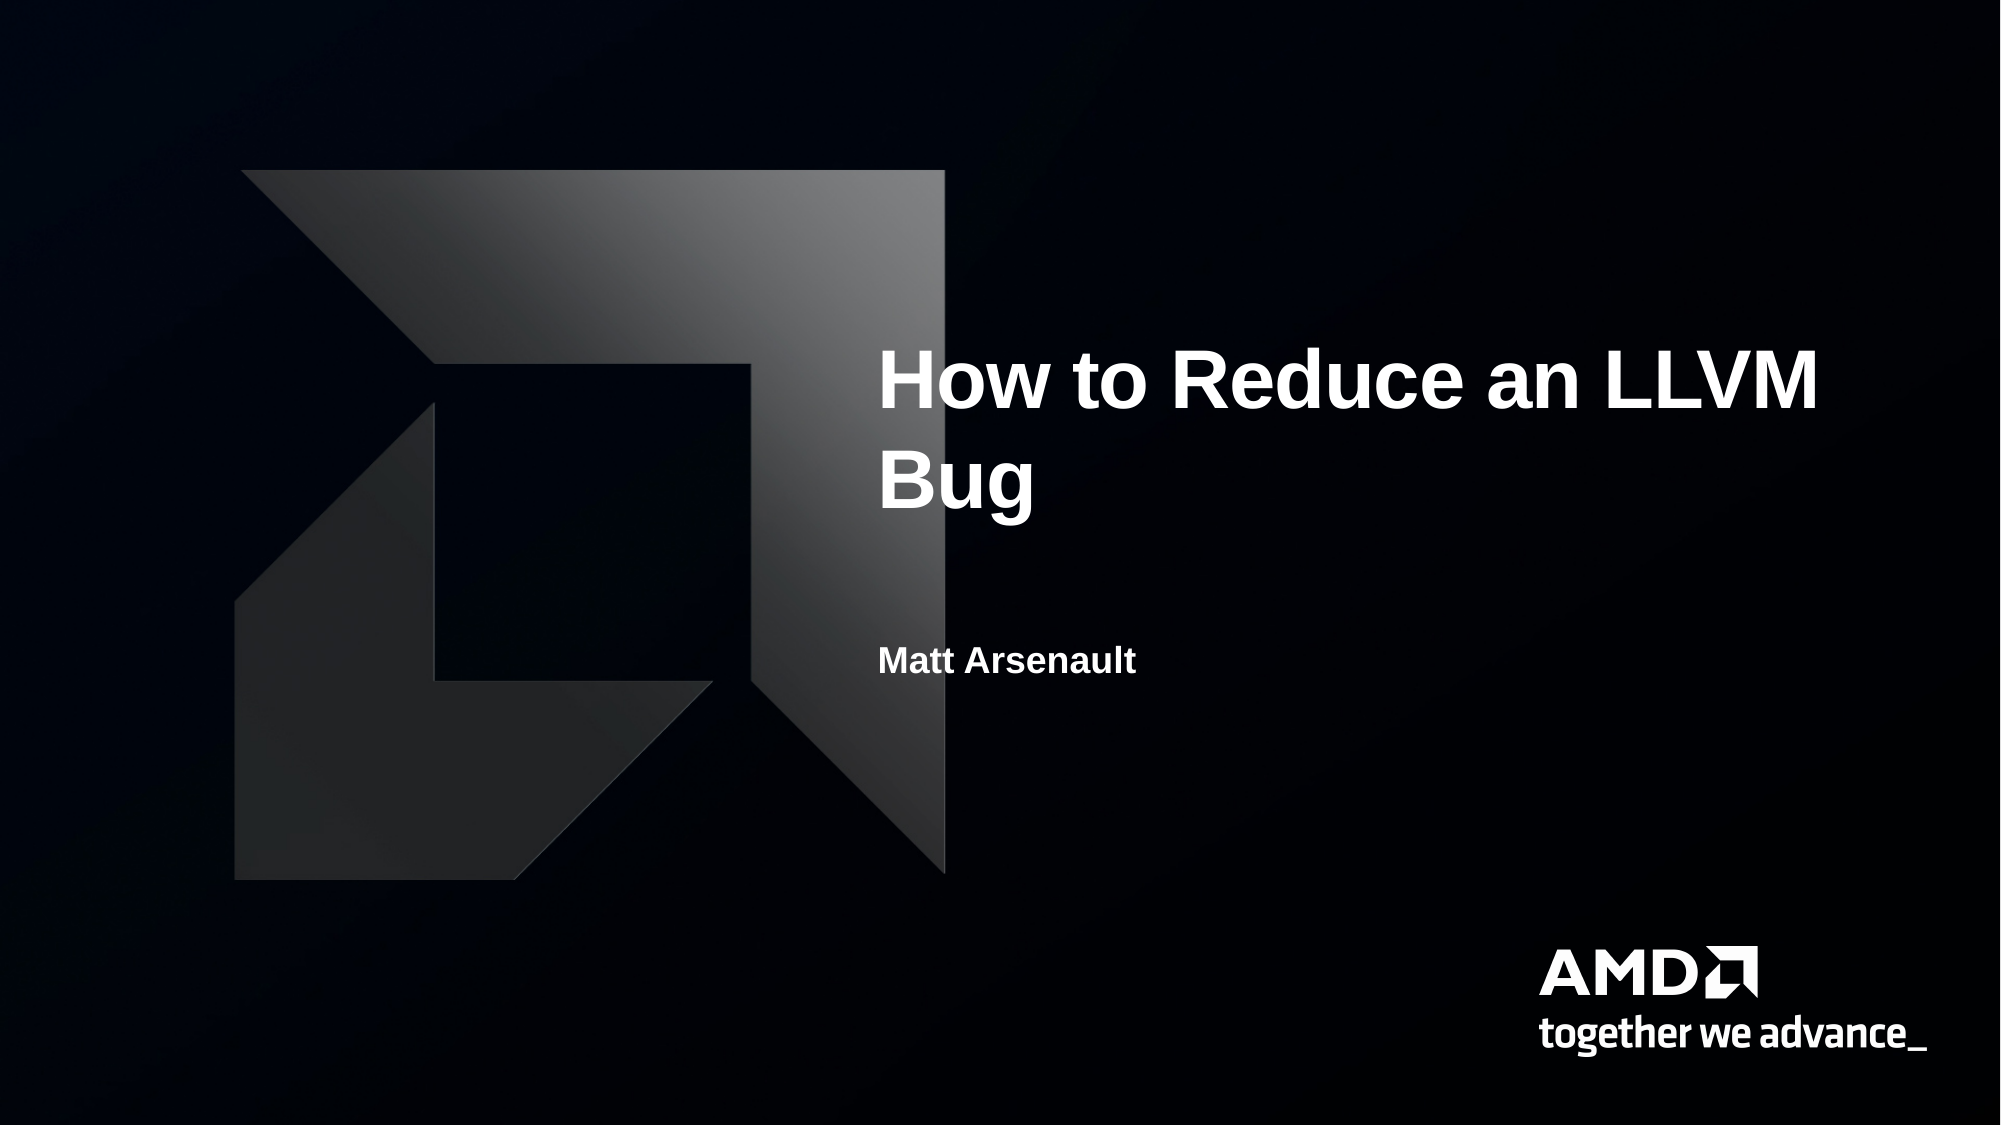

# How to Reduce an LLVM Bug
Matt Arsenault